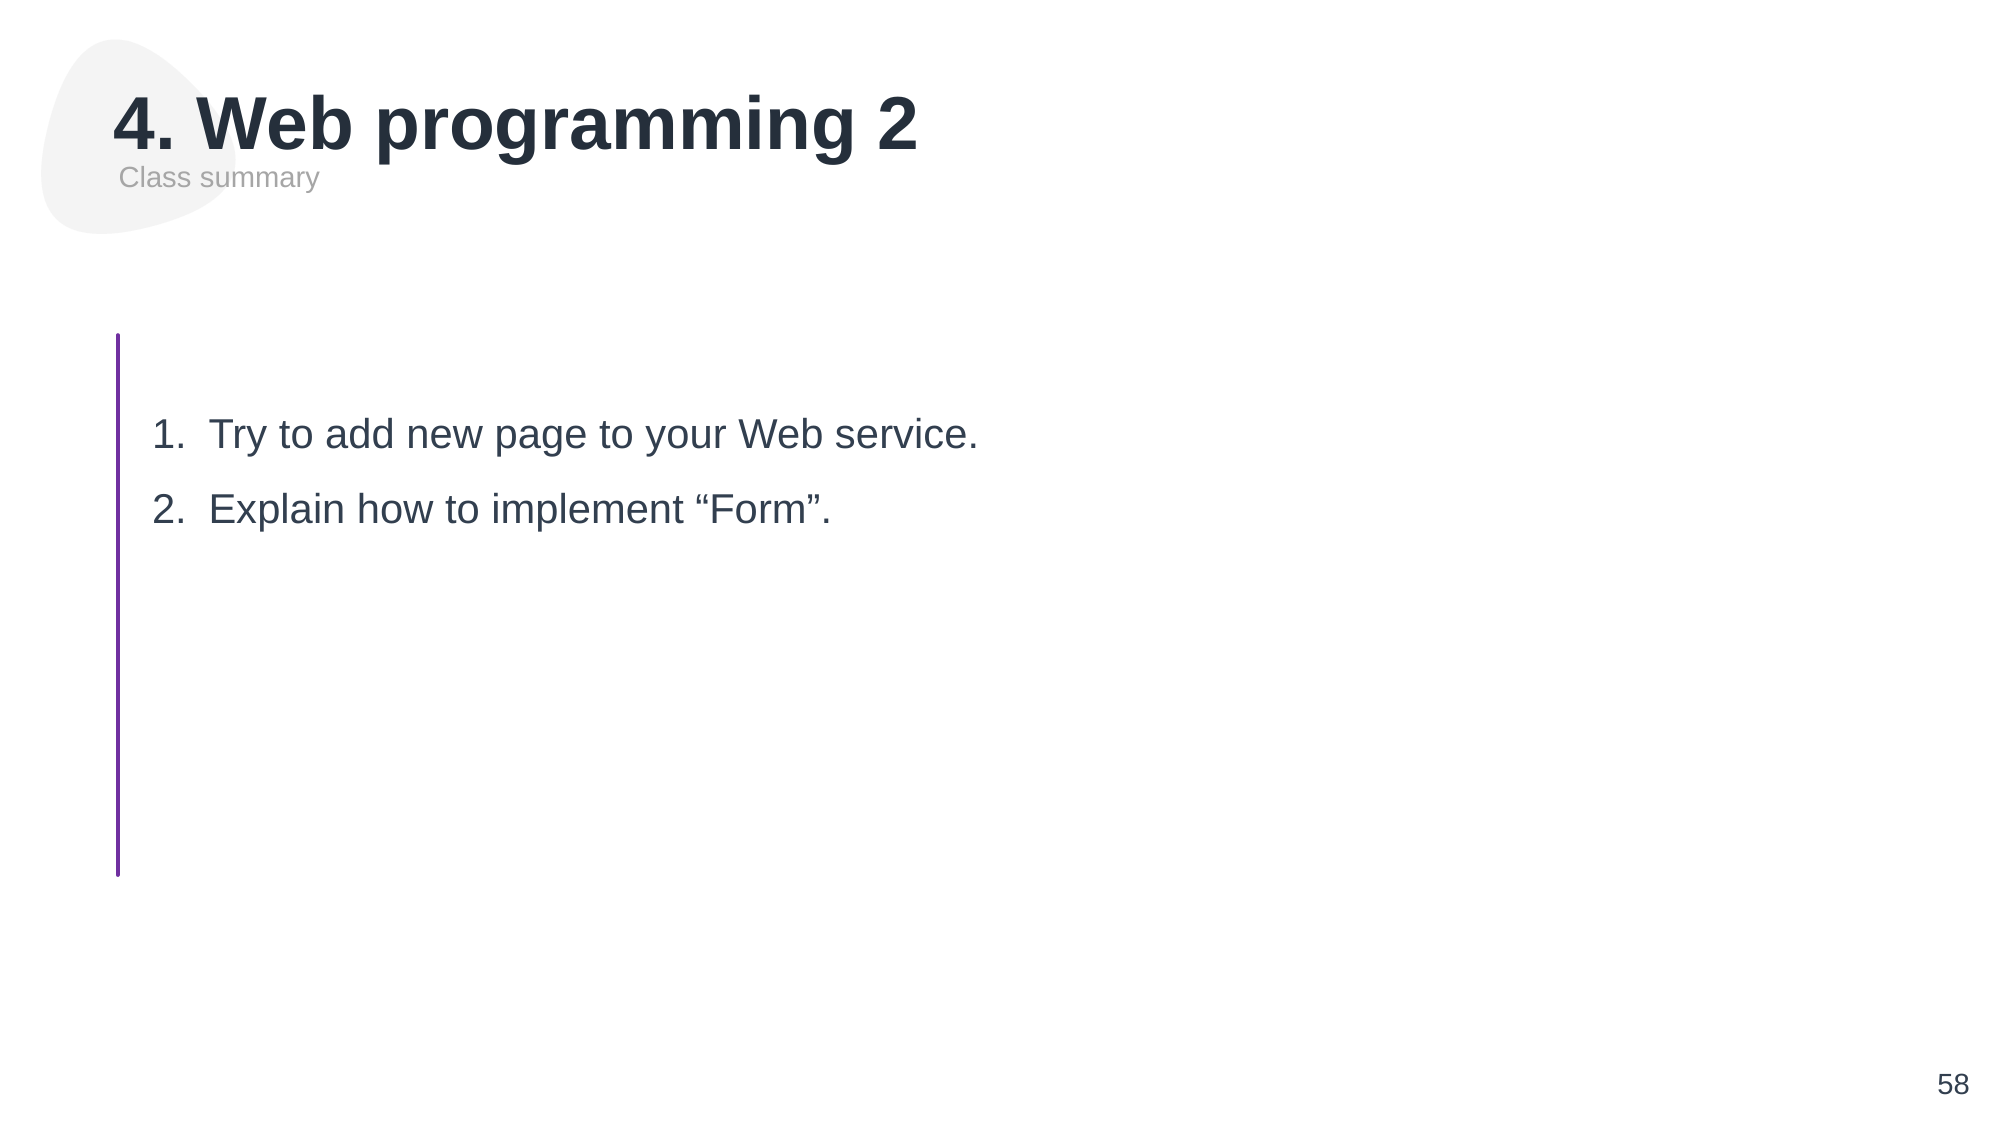

4. Web programming 2
Class summary
Try to add new page to your Web service.
Explain how to implement “Form”.
58